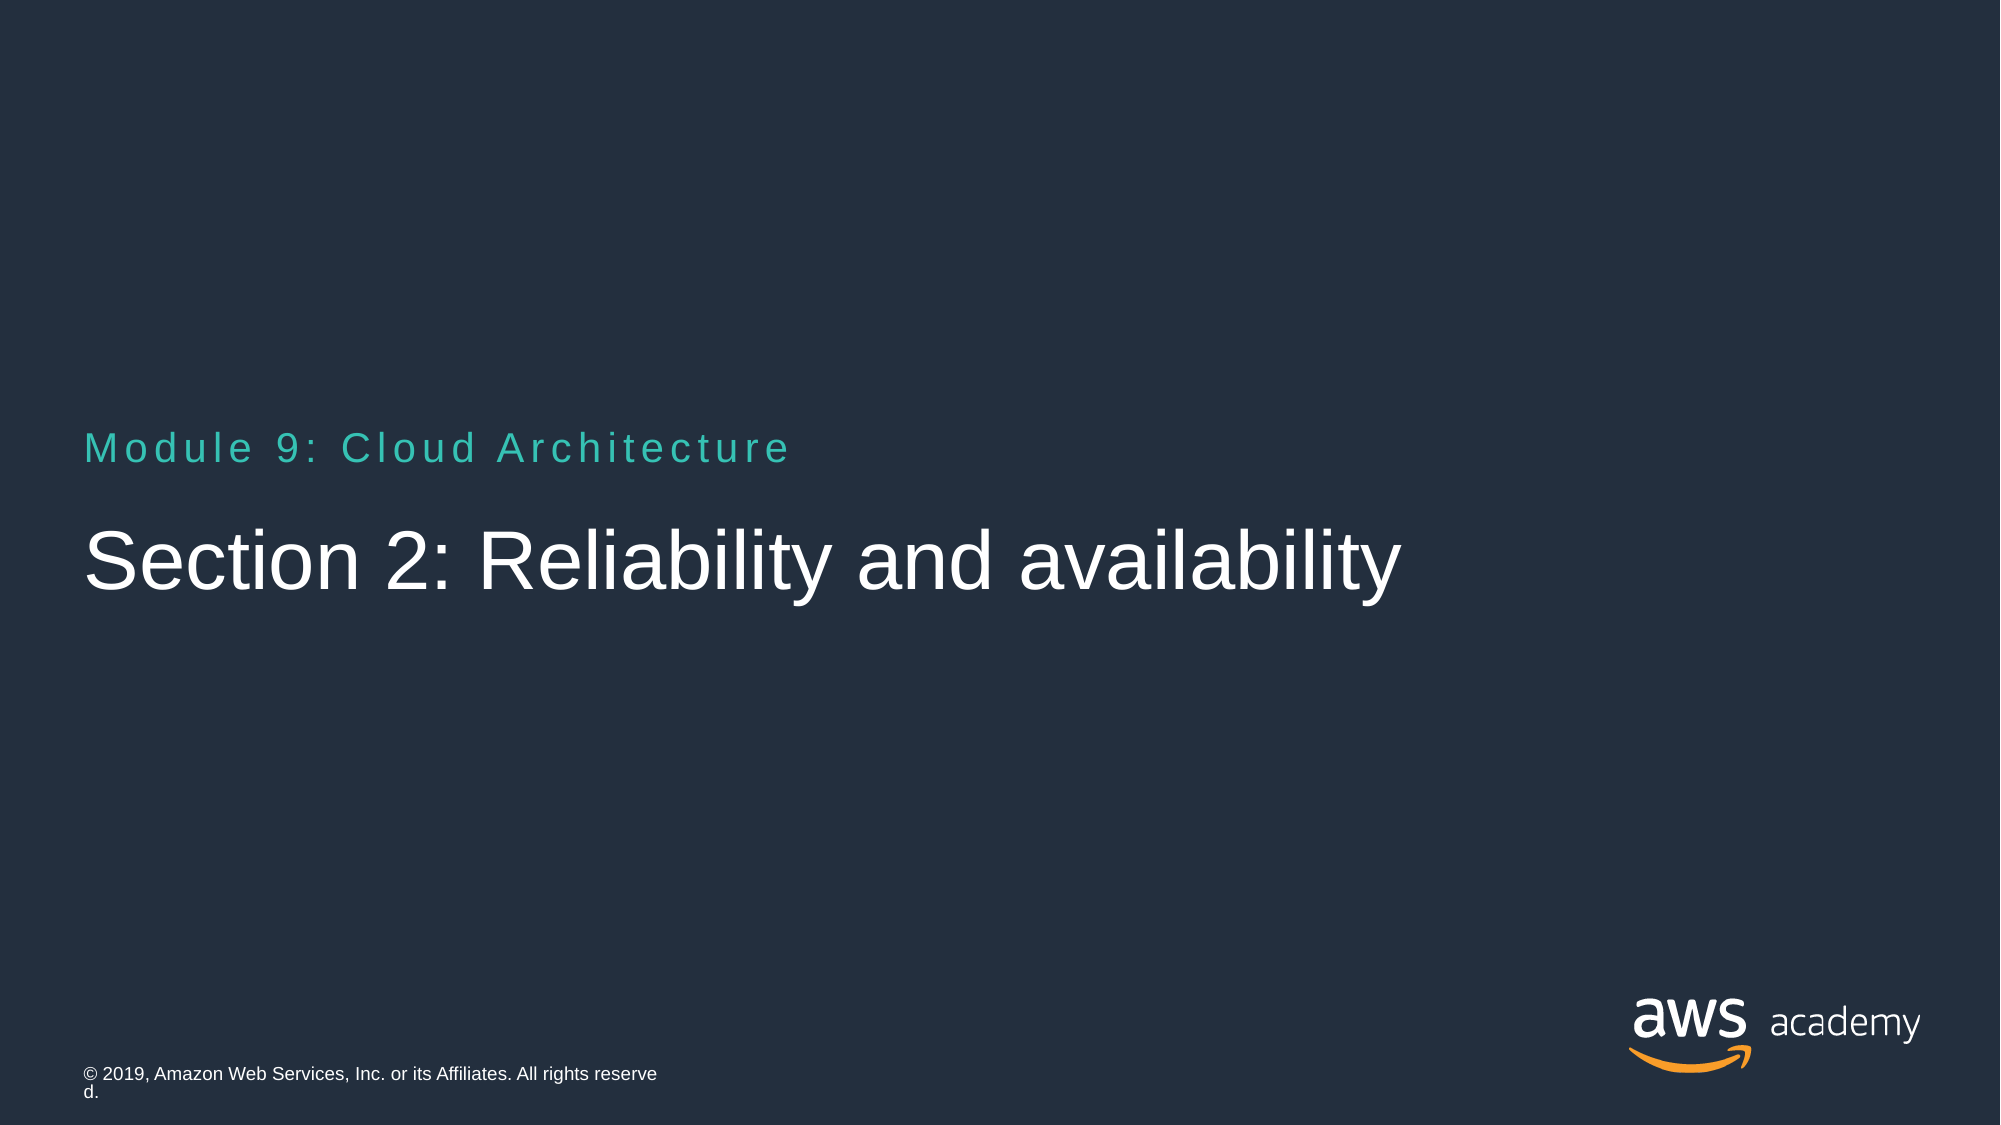

Module 9: Cloud Architecture
# Section 2: Reliability and availability
© 2019, Amazon Web Services, Inc. or its Affiliates. All rights reserved.